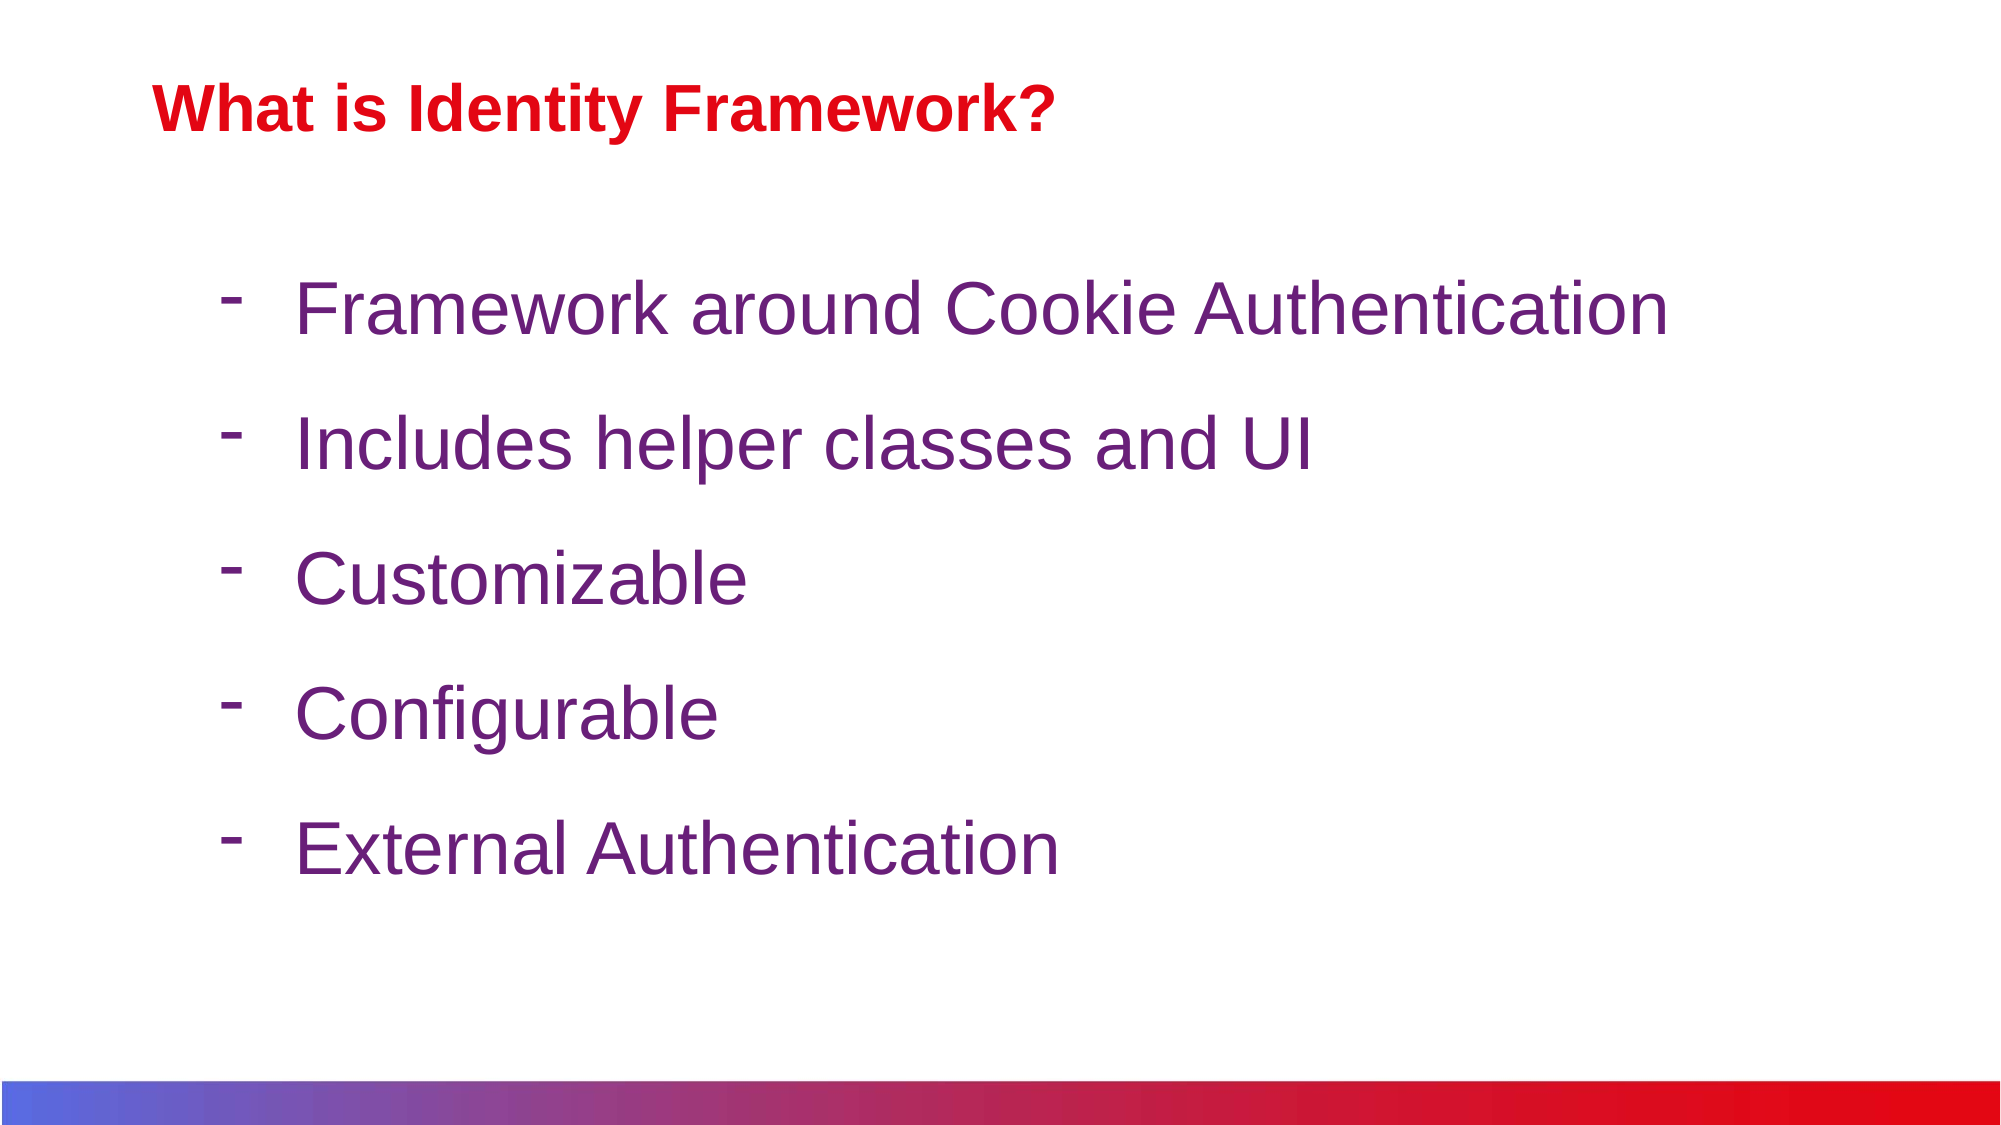

# What is Identity Framework?
Framework around Cookie Authentication
Includes helper classes and UI
Customizable
Configurable
External Authentication